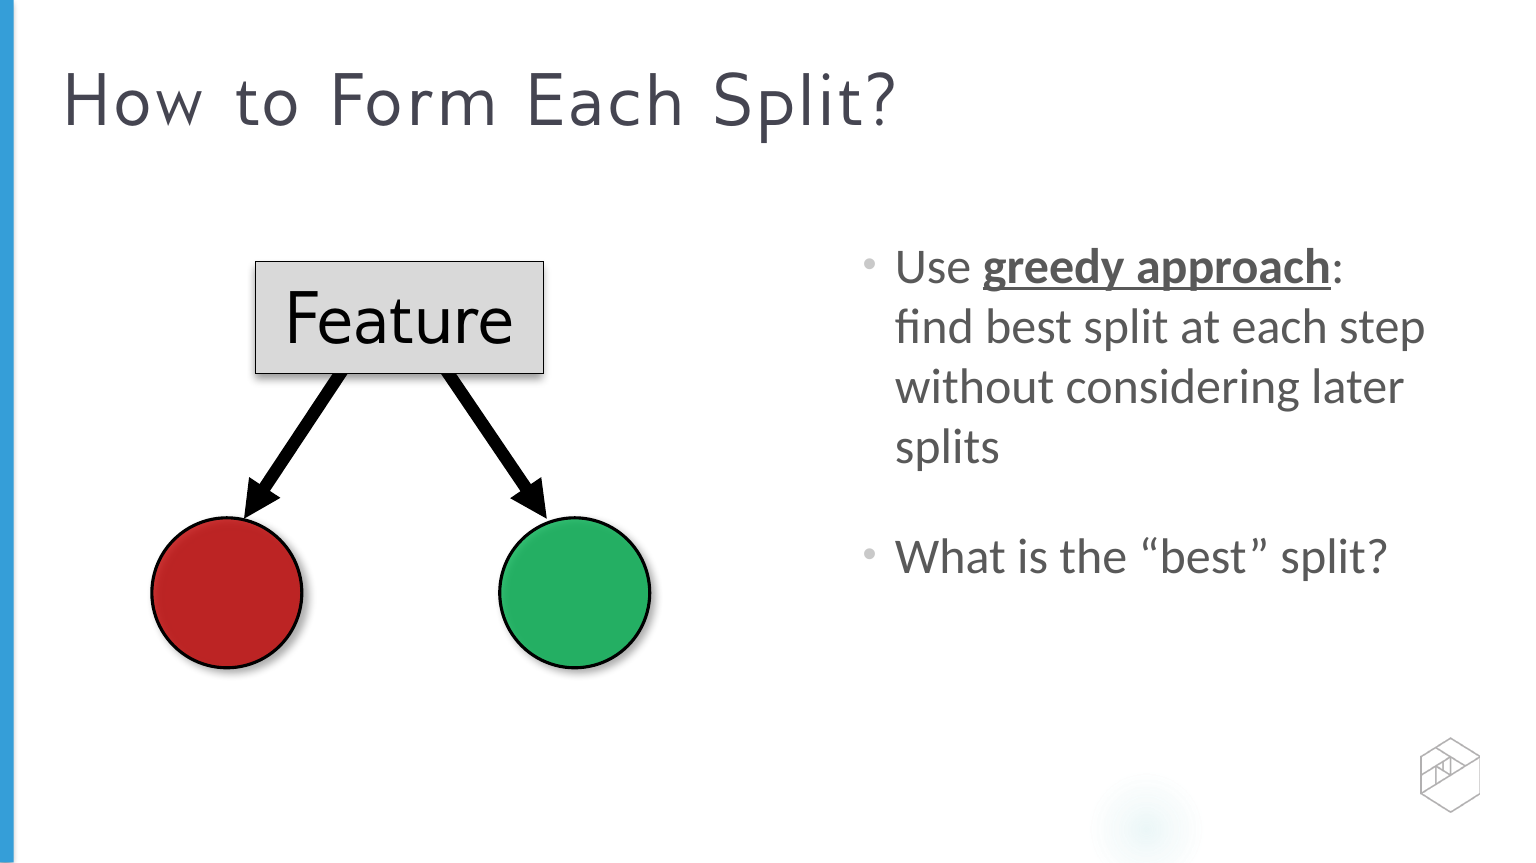

# How to Form Each Split?
Use greedy approach:  find best split at each step without considering later splits
What is the “best” split?
Feature